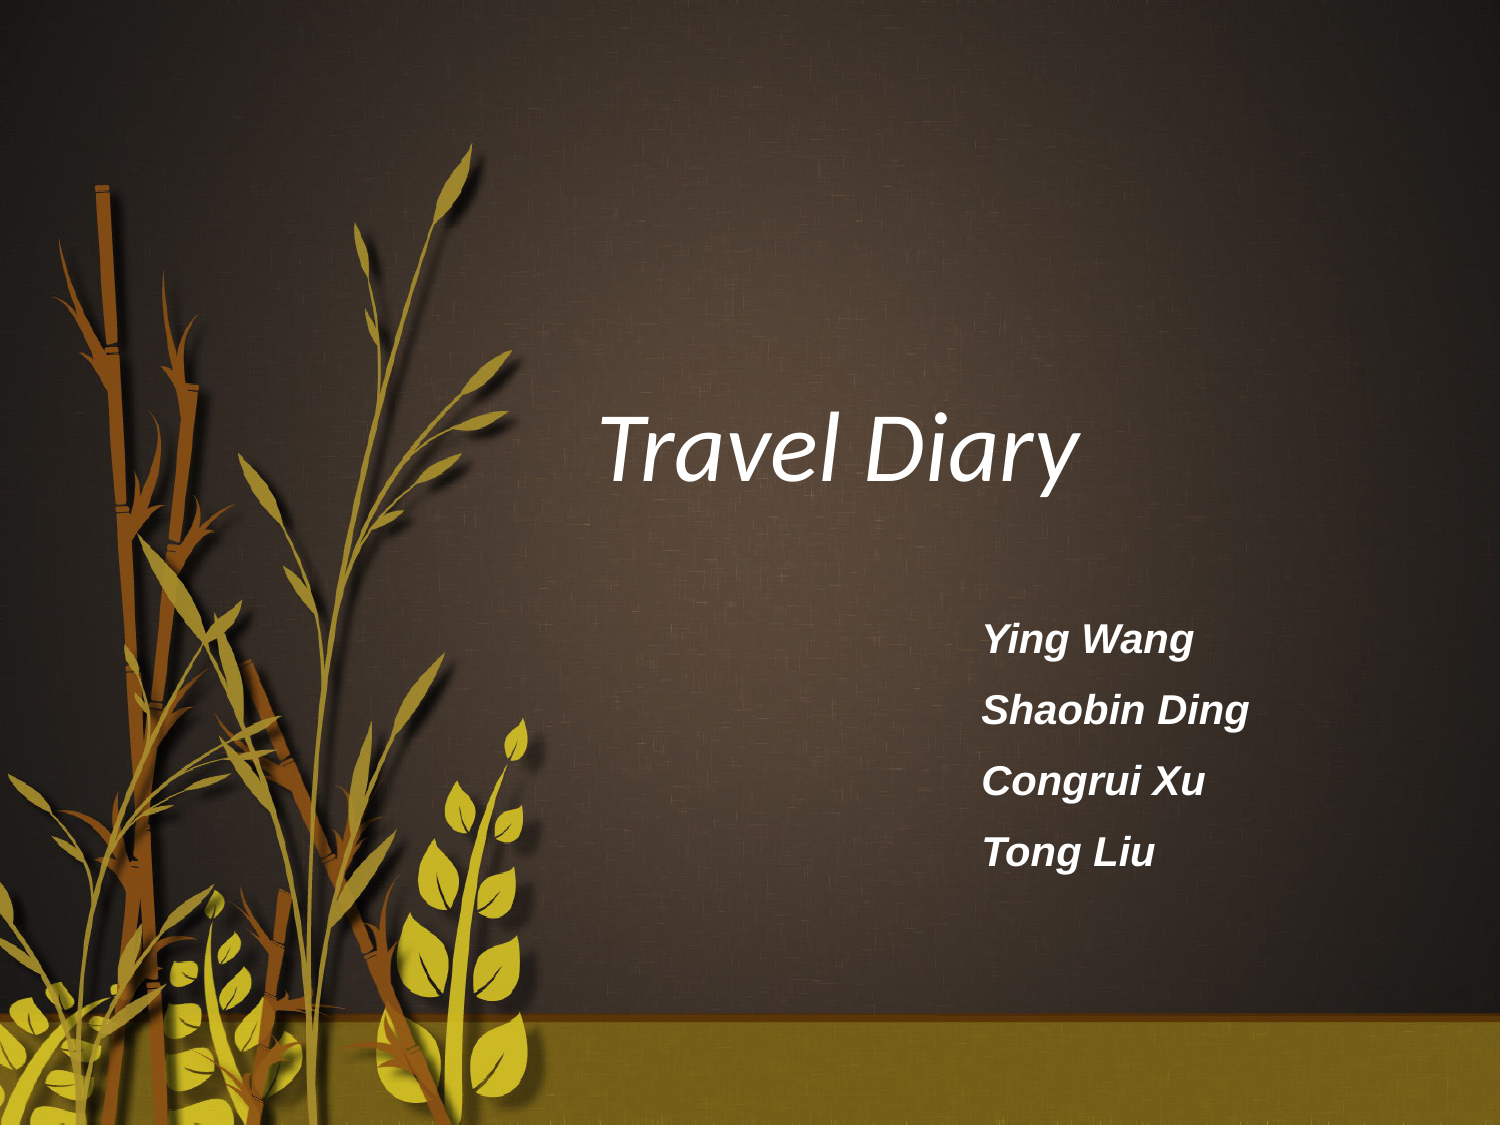

Travel Diary

Ying Wang
Shaobin Ding
Congrui Xu
Tong Liu